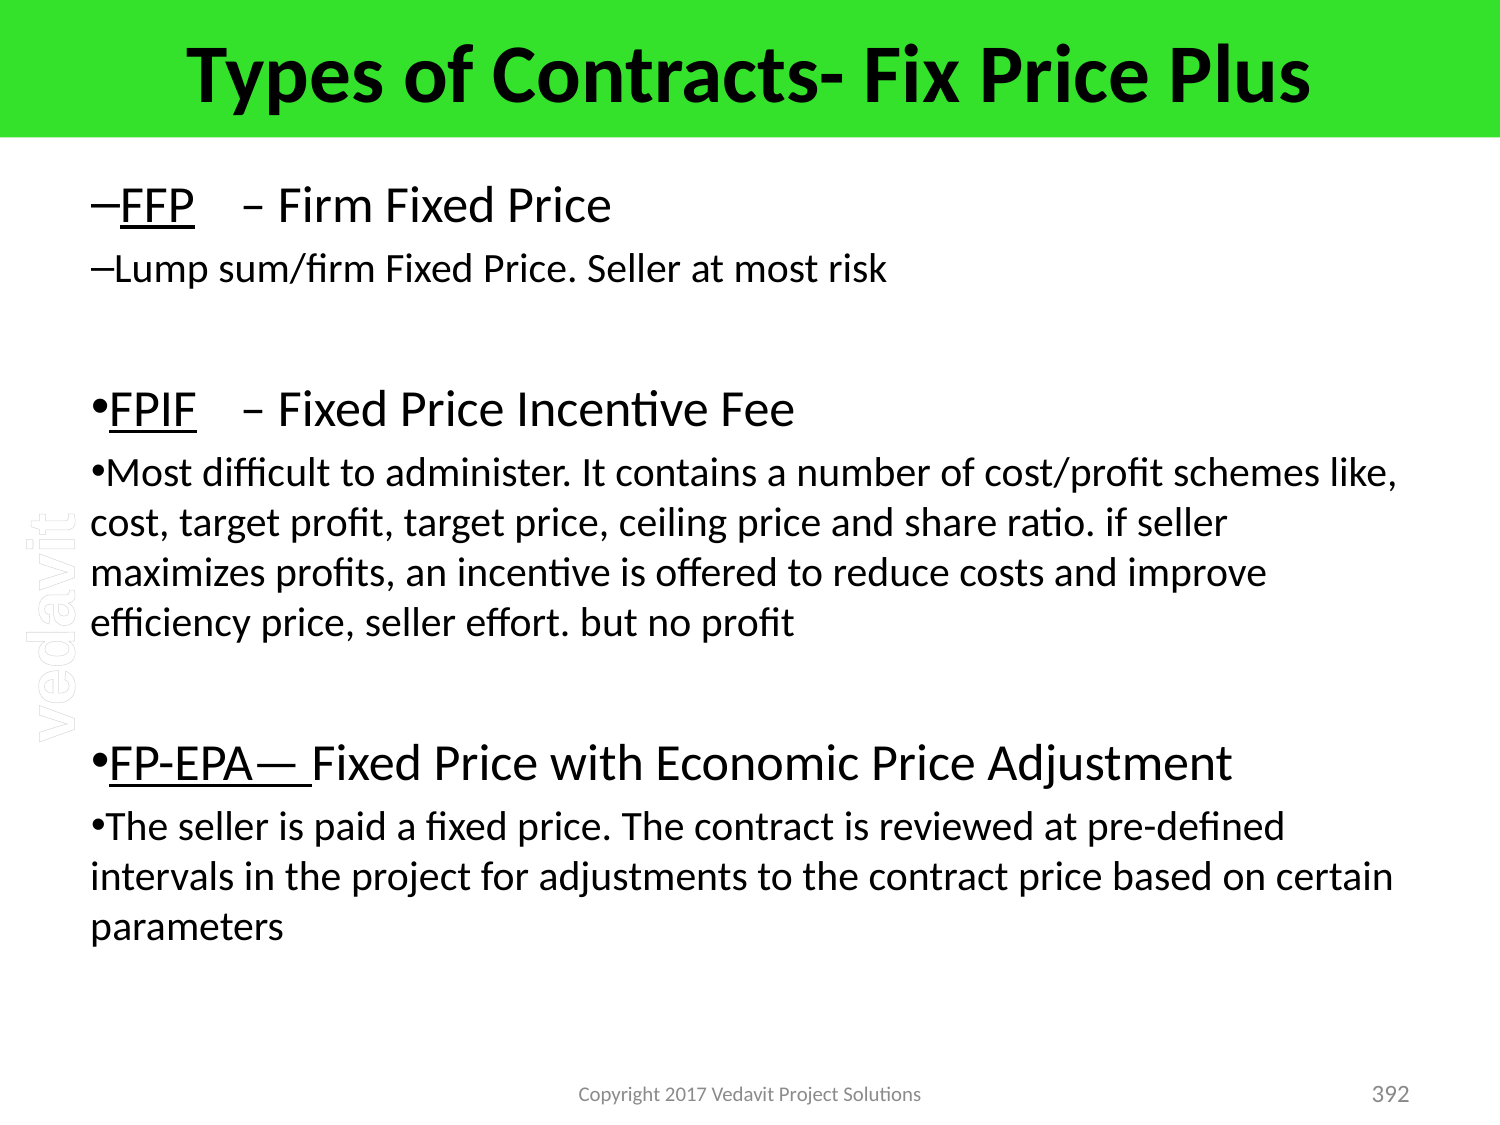

# Types of Contracts- Fix Price Plus
FFP	– Firm Fixed Price
Lump sum/firm Fixed Price. Seller at most risk

FPIF	– Fixed Price Incentive Fee
Most difficult to administer. It contains a number of cost/profit schemes like, cost, target profit, target price, ceiling price and share ratio. if seller maximizes profits, an incentive is offered to reduce costs and improve efficiency price, seller effort. but no profit

FP-EPA— Fixed Price with Economic Price Adjustment
The seller is paid a fixed price. The contract is reviewed at pre-defined intervals in the project for adjustments to the contract price based on certain parameters
Copyright 2017 Vedavit Project Solutions
392